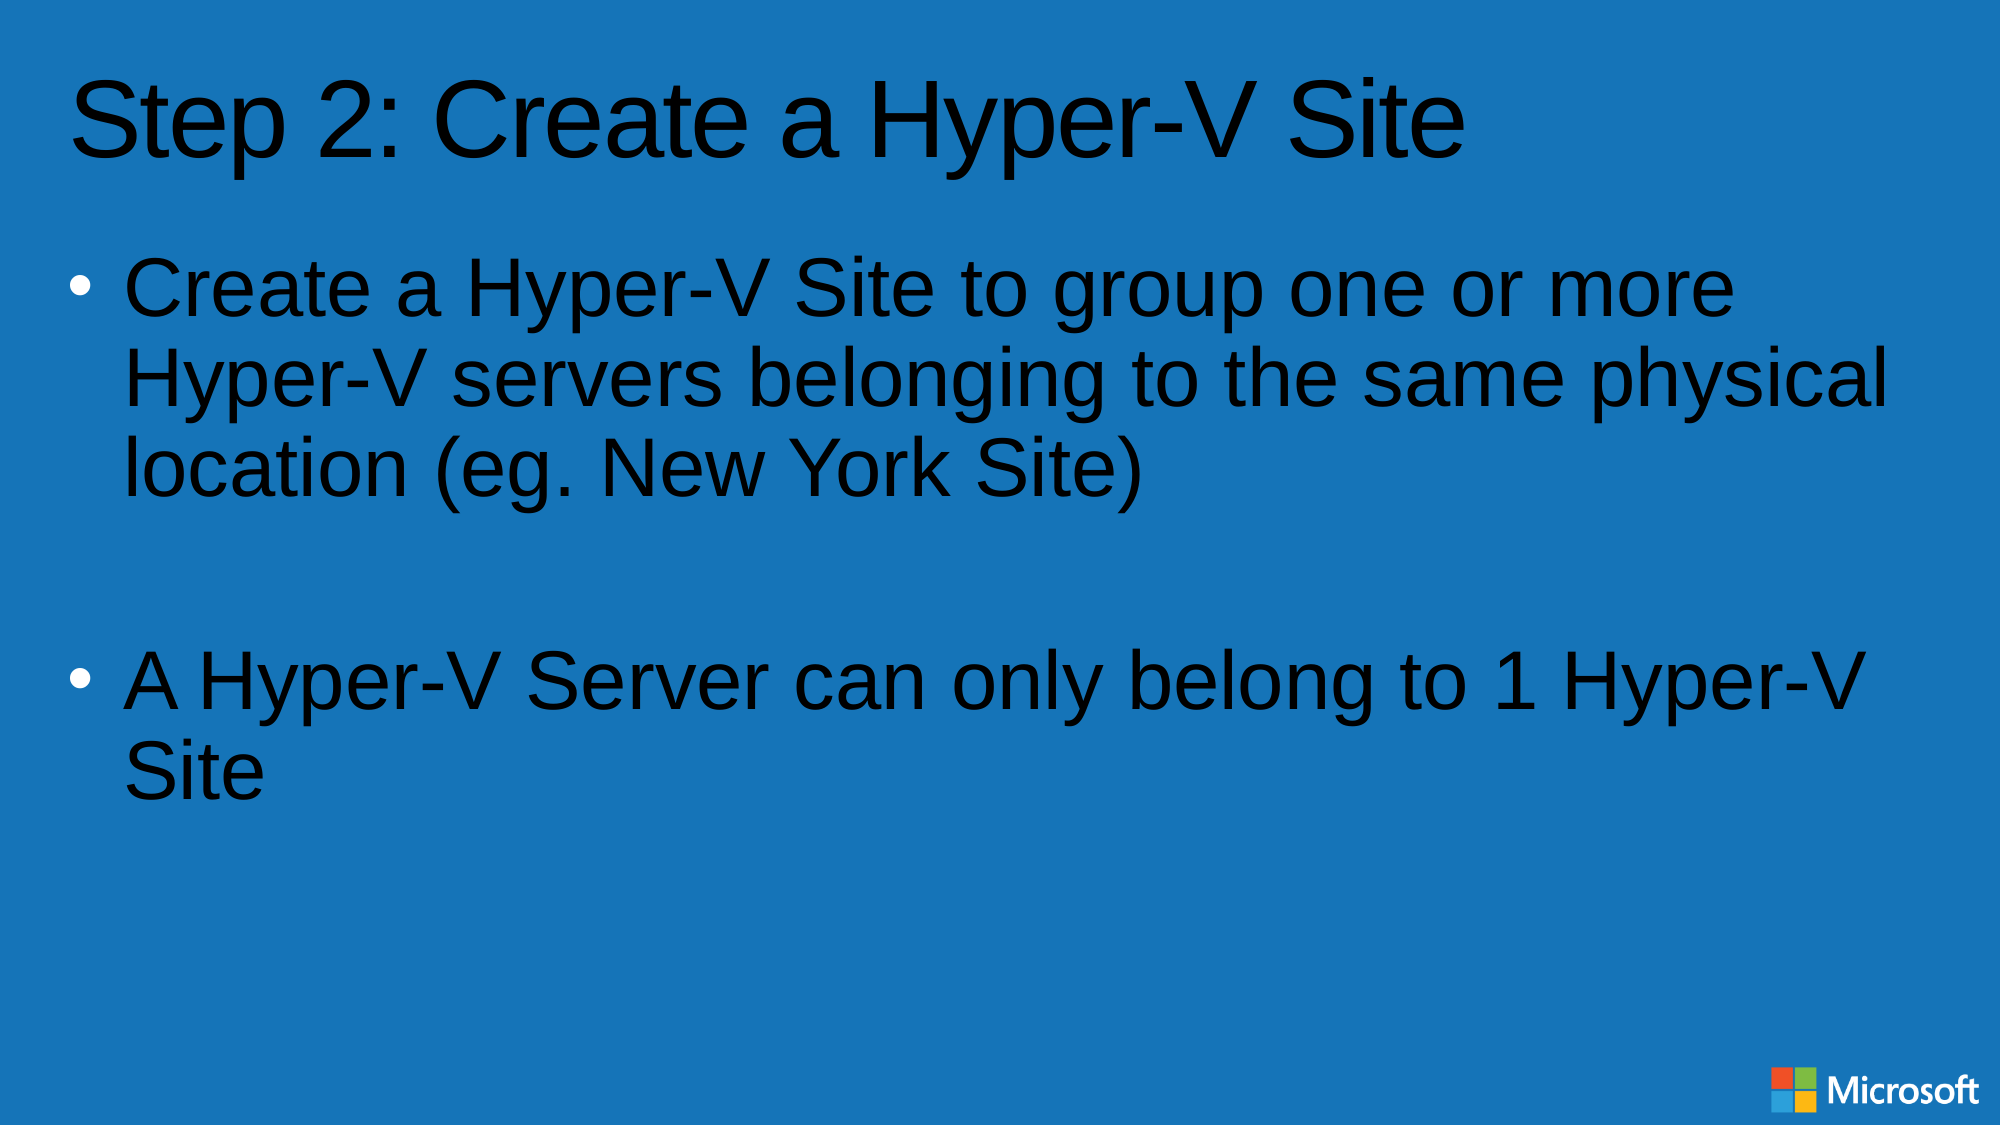

# Step 2: Create a Hyper-V Site
Create a Hyper-V Site to group one or more Hyper-V servers belonging to the same physical location (eg. New York Site)

A Hyper-V Server can only belong to 1 Hyper-V Site